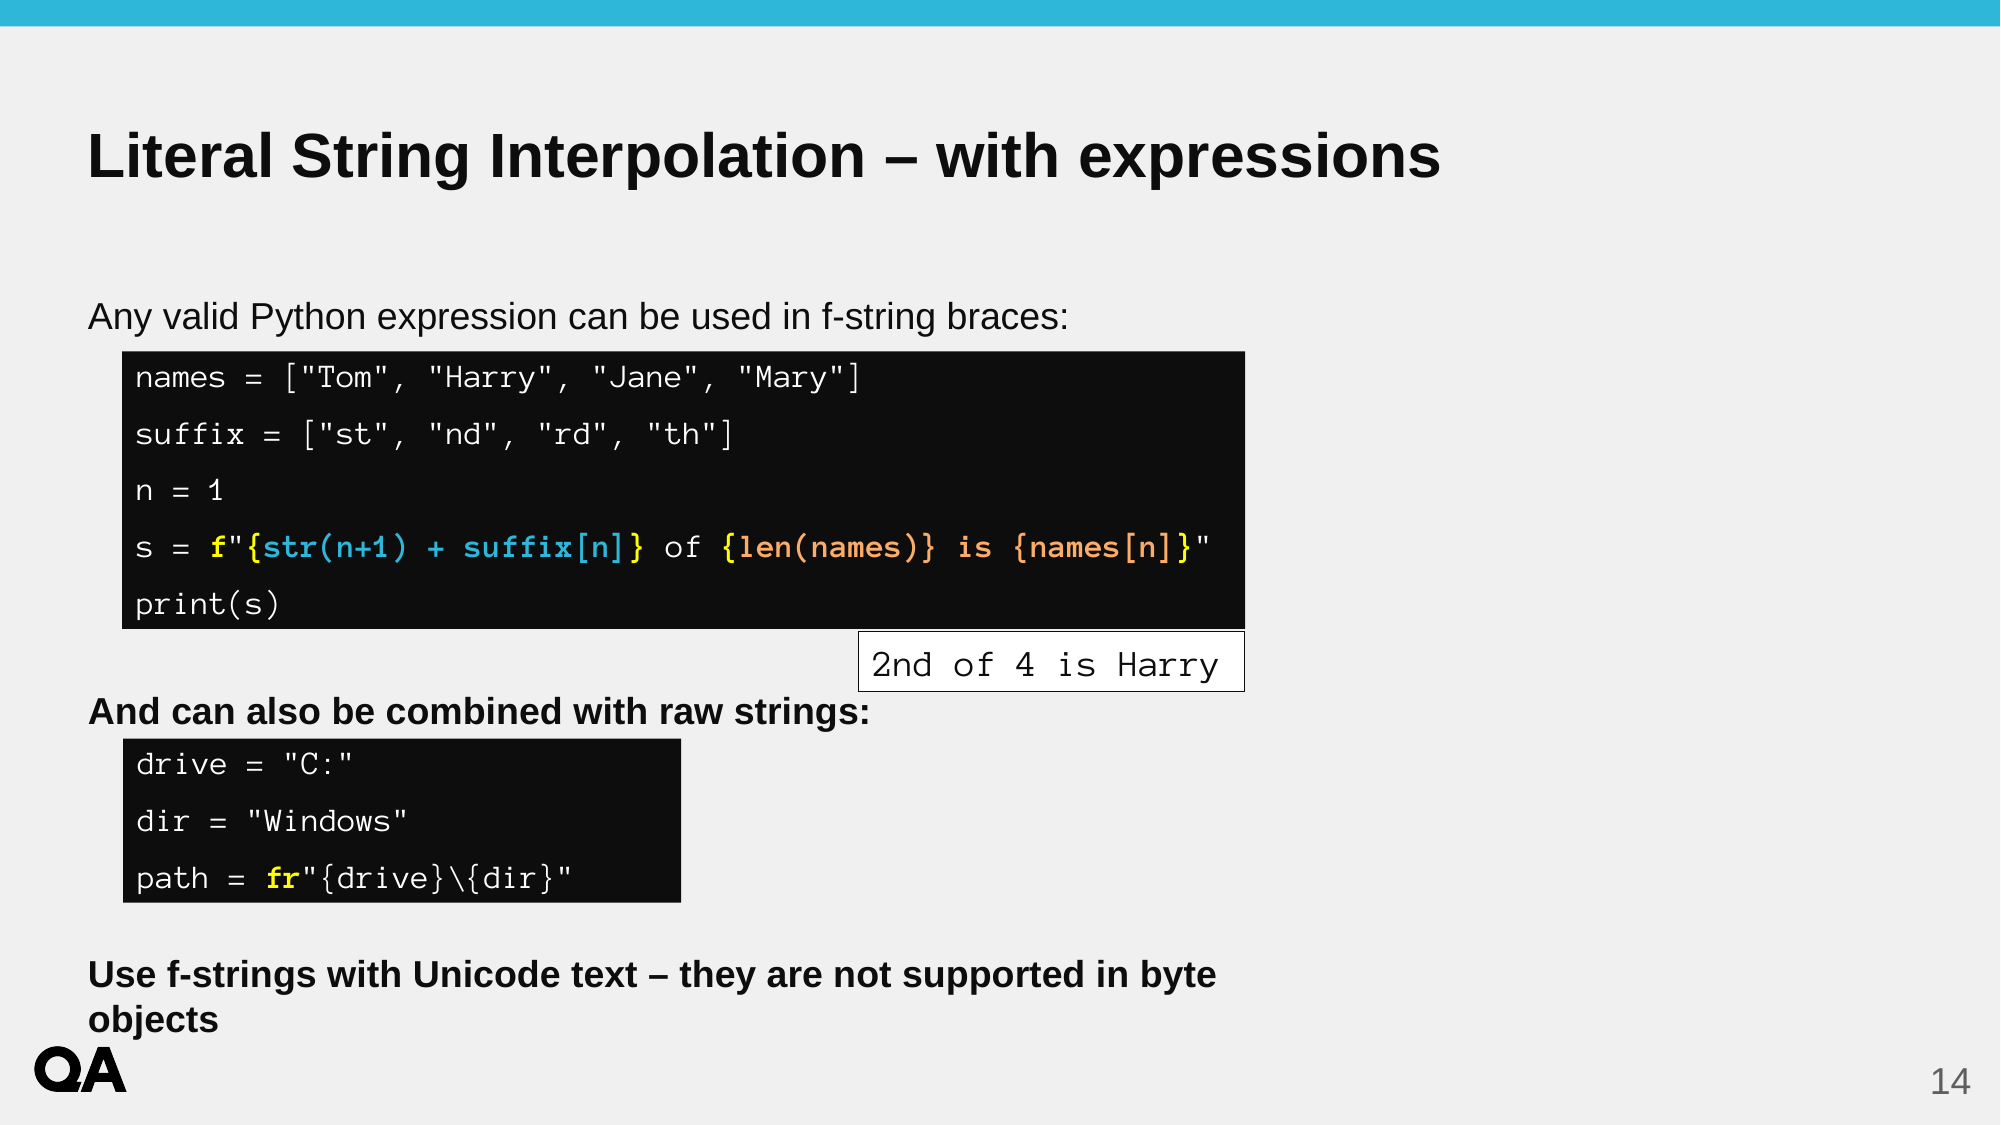

# Literal String Interpolation – with expressions
Any valid Python expression can be used in f-string braces:

And can also be combined with raw strings:

Use f-strings with Unicode text – they are not supported in byte objects

names = ["Tom", "Harry", "Jane", "Mary"]
suffix = ["st", "nd", "rd", "th"]
n = 1
s = f"{str(n+1) + suffix[n]} of {len(names)} is {names[n]}"
print(s)
2nd of 4 is Harry
drive = "C:"
dir = "Windows"
path = fr"{drive}\{dir}"
14